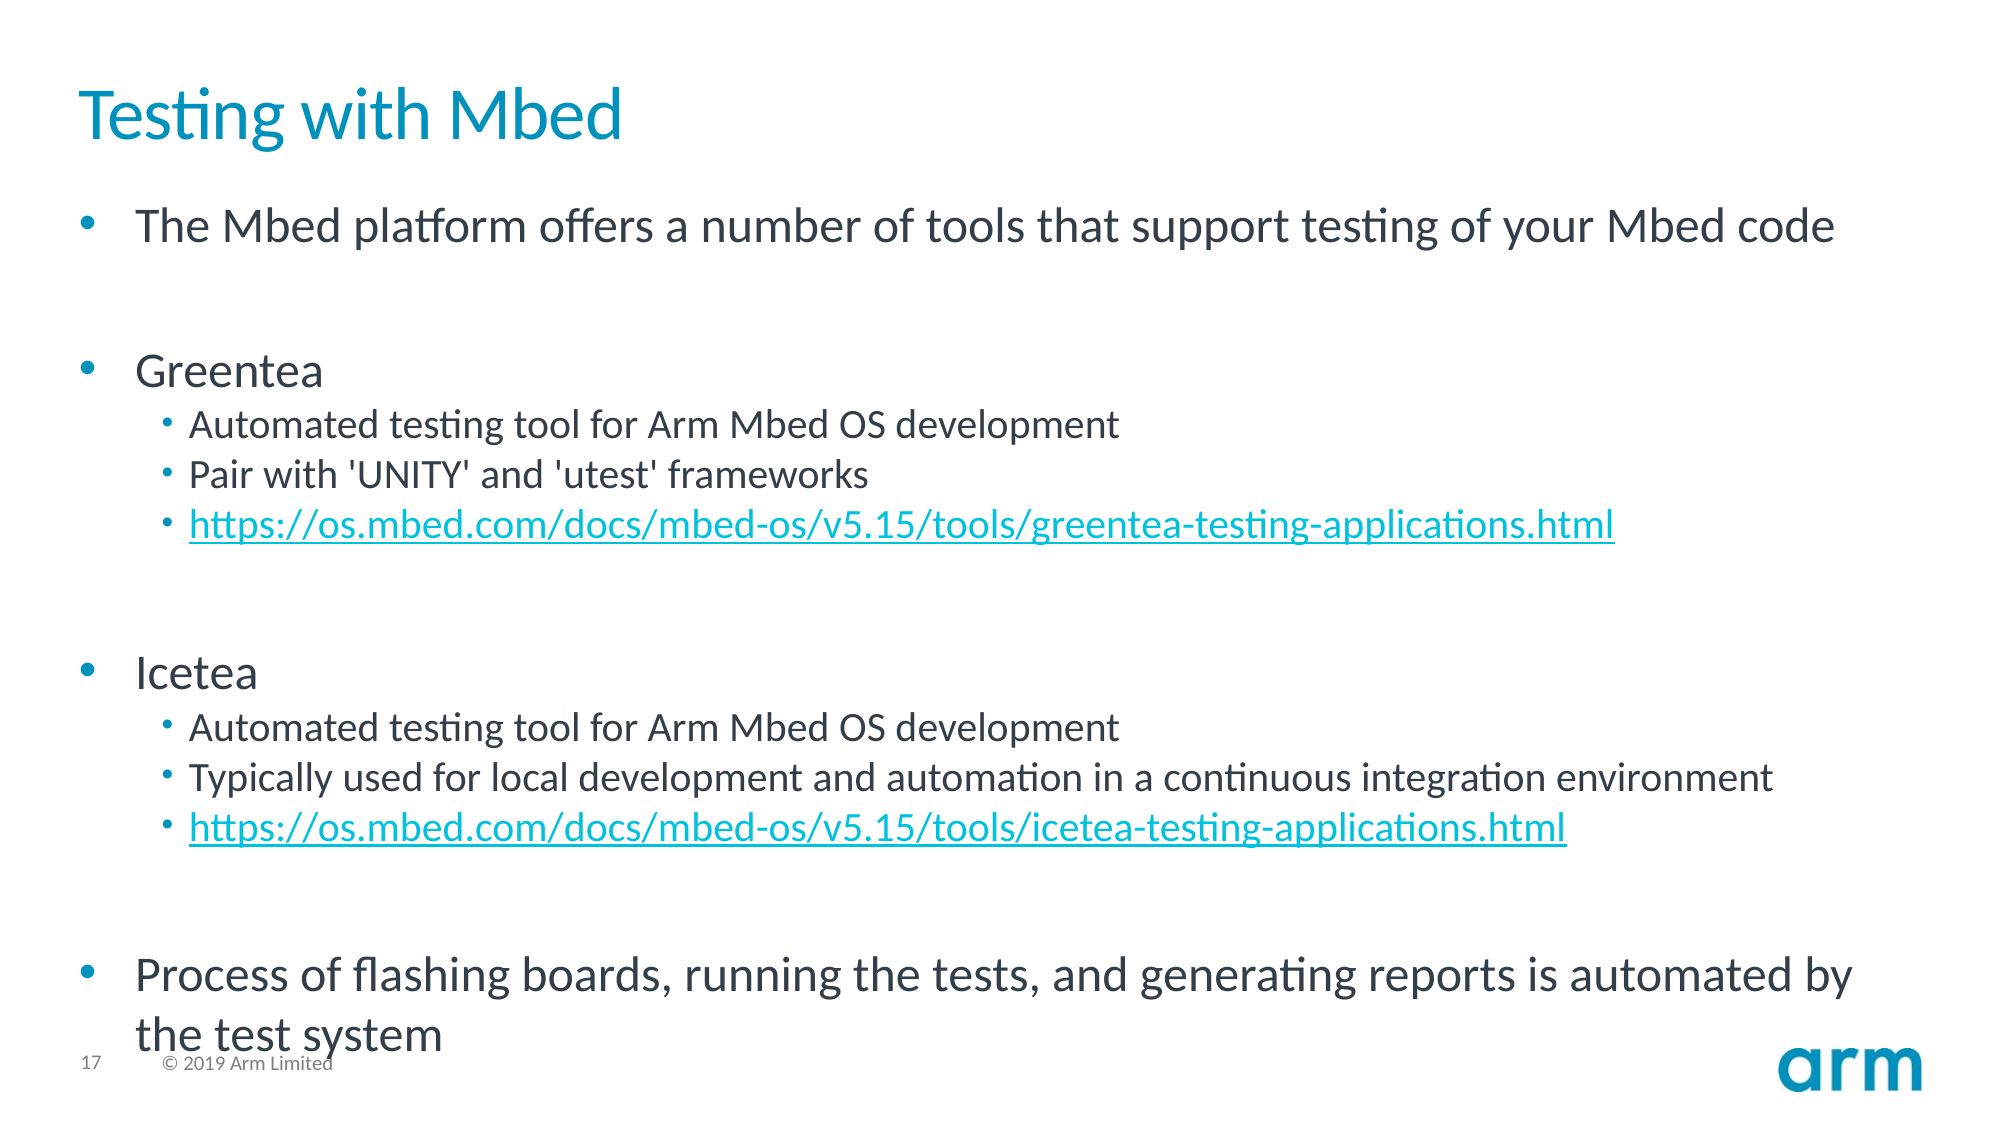

# Testing with Mbed
The Mbed platform offers a number of tools that support testing of your Mbed code

Greentea
Automated testing tool for Arm Mbed OS development
Pair with 'UNITY' and 'utest' frameworks
https://os.mbed.com/docs/mbed-os/v5.15/tools/greentea-testing-applications.html

Icetea
Automated testing tool for Arm Mbed OS development
Typically used for local development and automation in a continuous integration environment
https://os.mbed.com/docs/mbed-os/v5.15/tools/icetea-testing-applications.html

Process of flashing boards, running the tests, and generating reports is automated by the test system